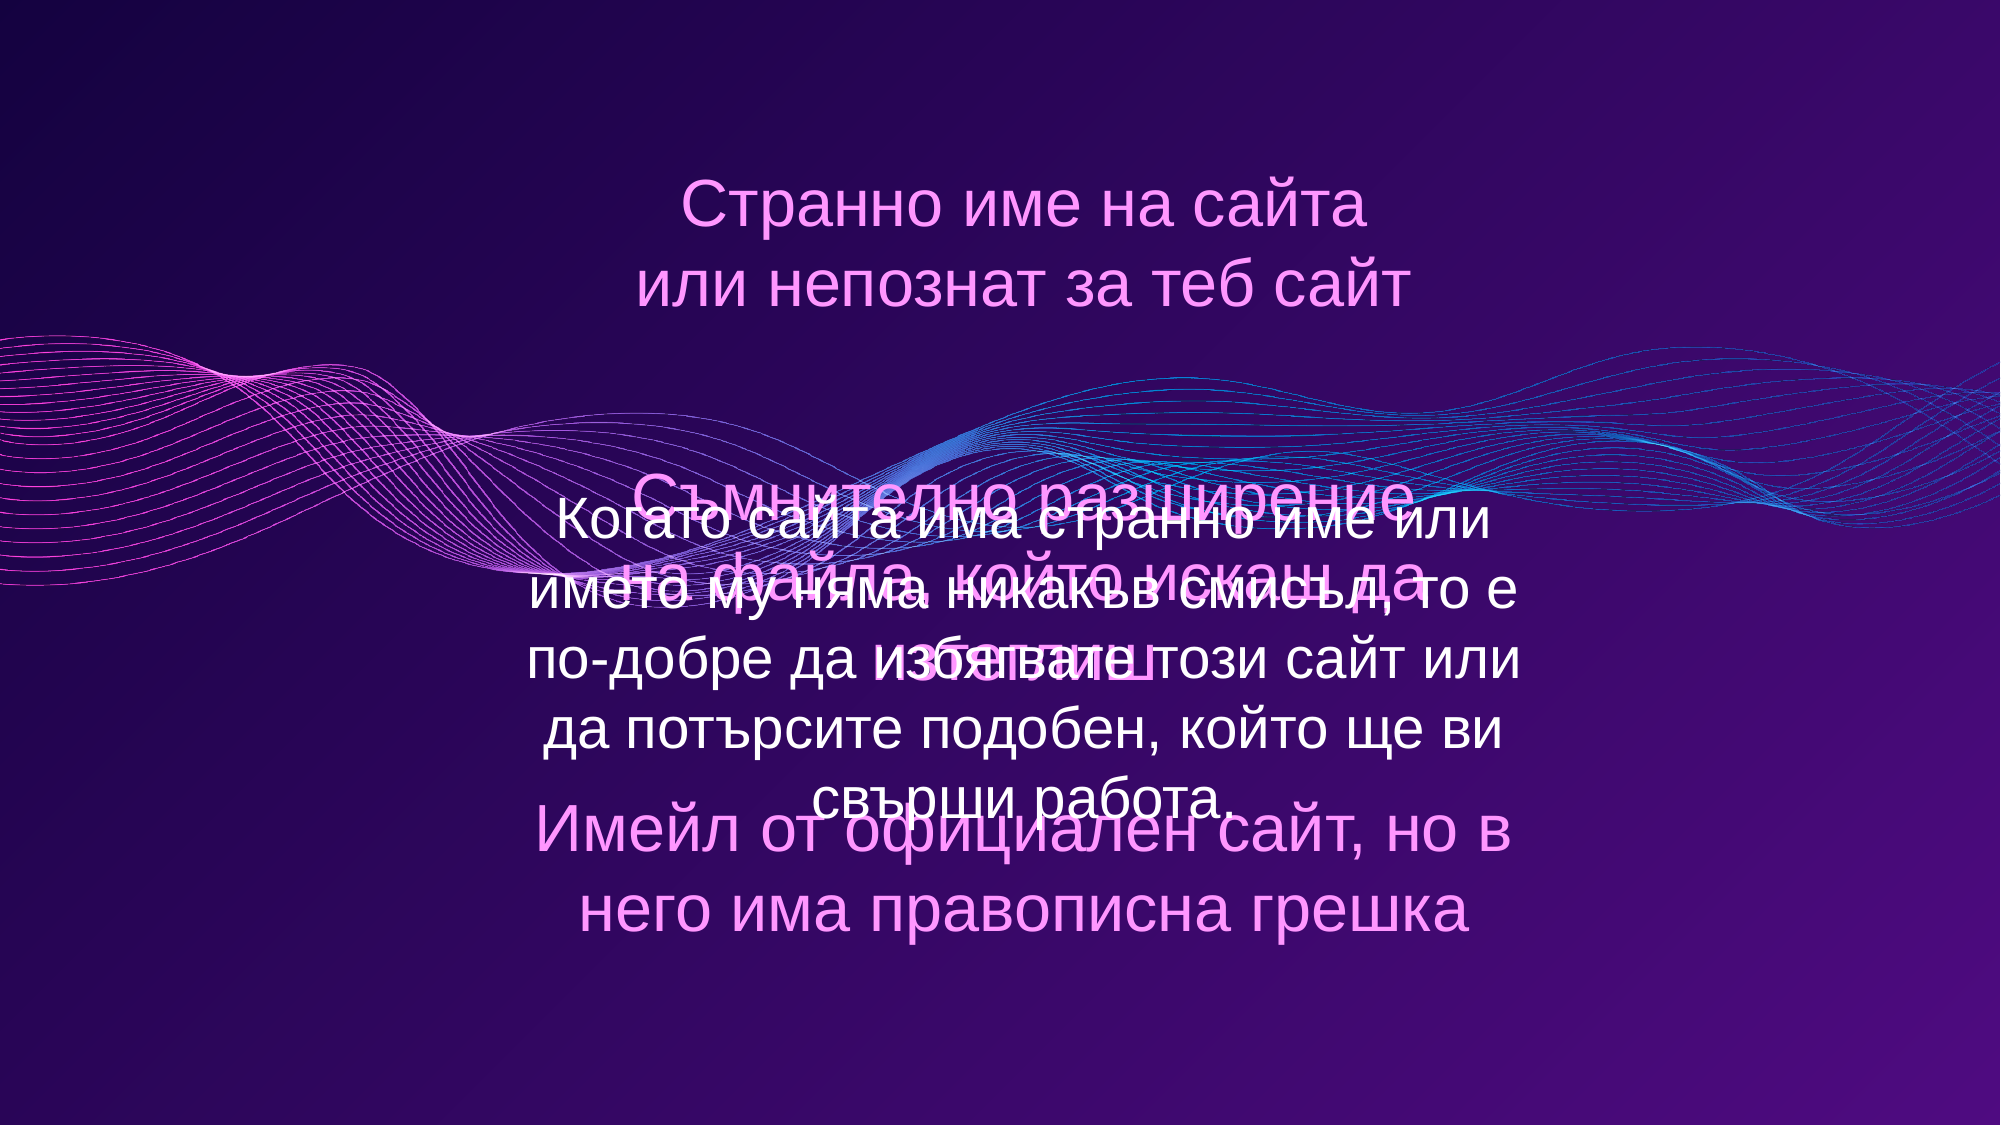

Странно име на сайта или непознат за теб сайт
Съмнително разширение на файла, който искаш да изтеглиш
Когато сайта има странно име или името му няма никакъв смисъл, то е по-добре да избягвате този сайт или да потърсите подобен, който ще ви свърши работа.
Имейл от официален сайт, но в него има правописна грешка